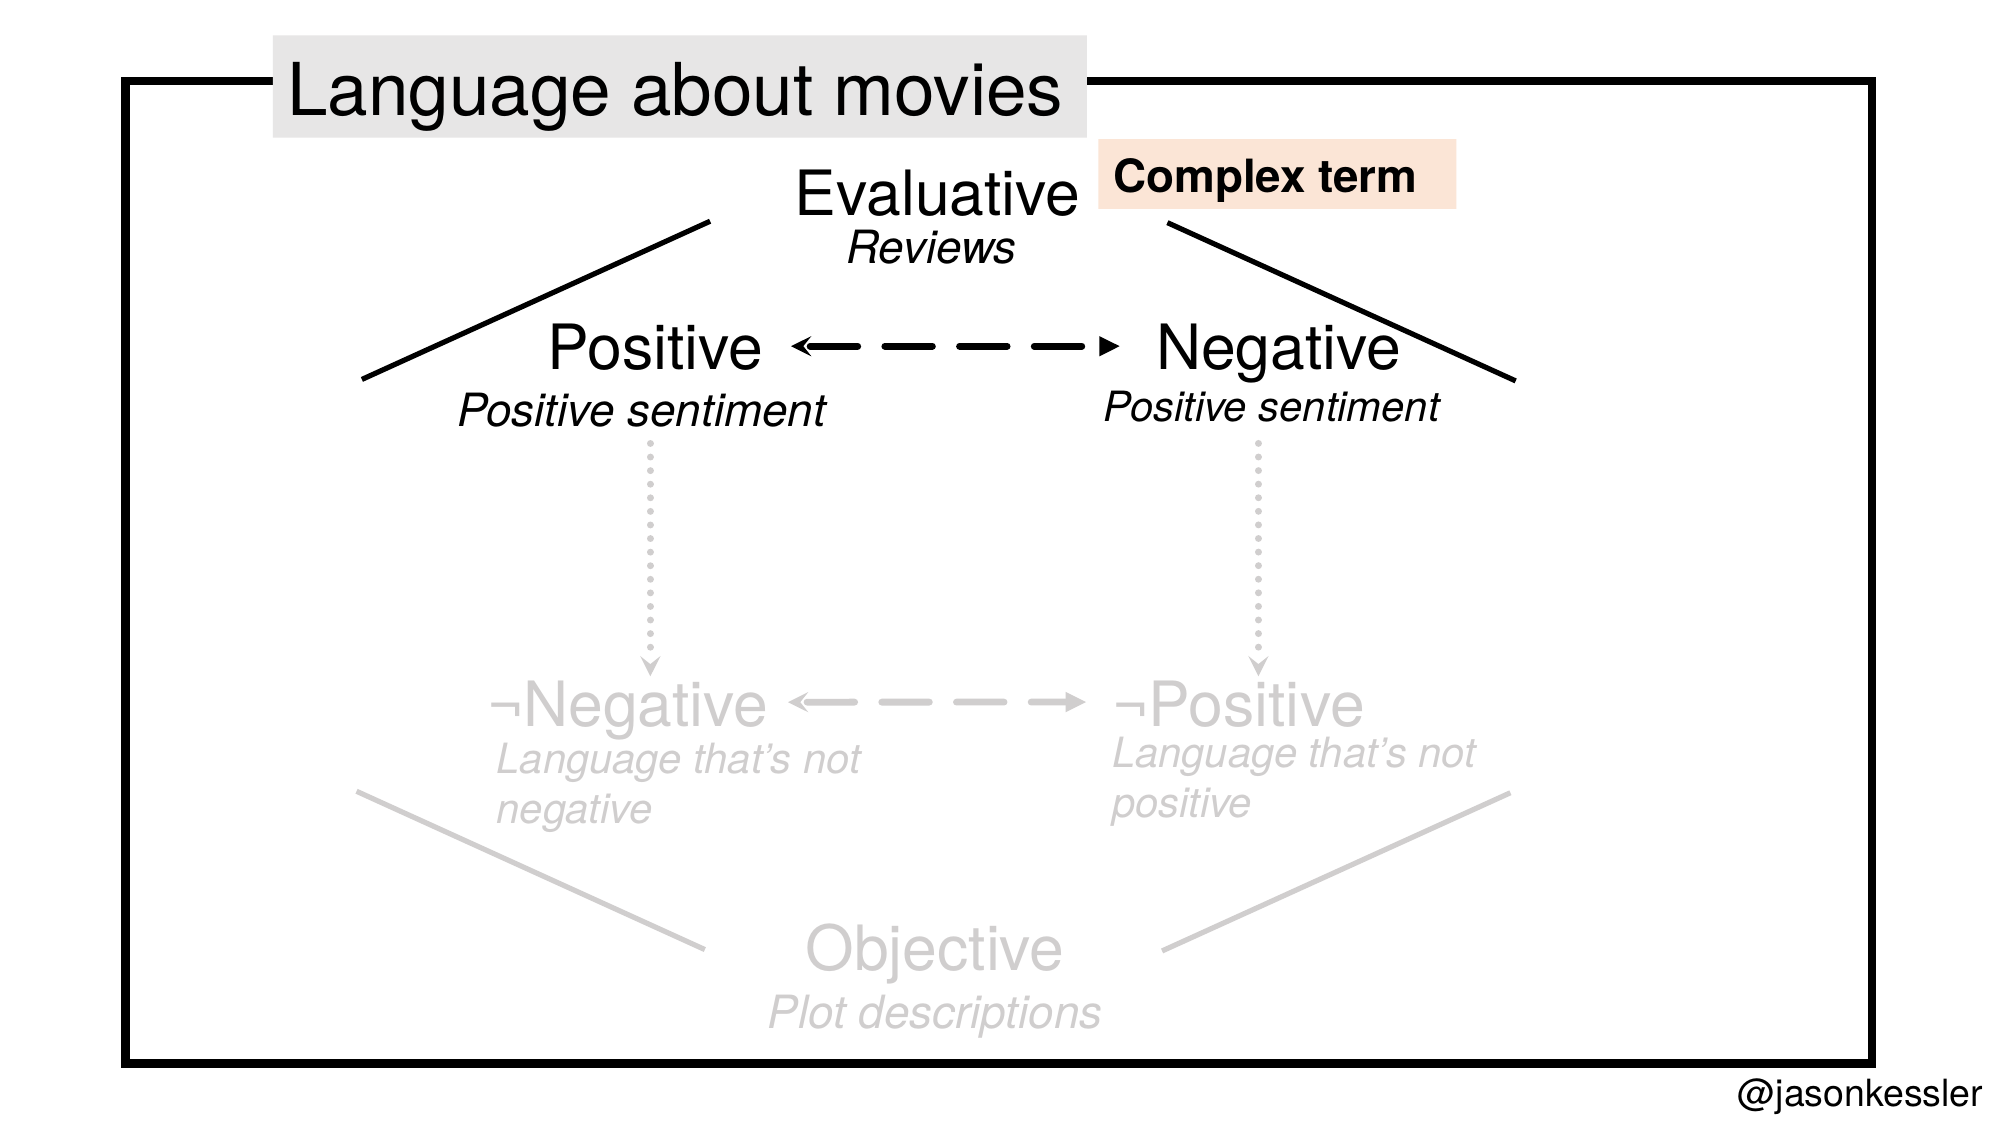

Language about movies

Complex term
Evaluative
Reviews
Positive
Negative
Positive sentiment
Positive sentiment
¬Positive
¬Negative
Language that’s not positive
Language that’s not negative
Objective
Plot descriptions
@jasonkessler